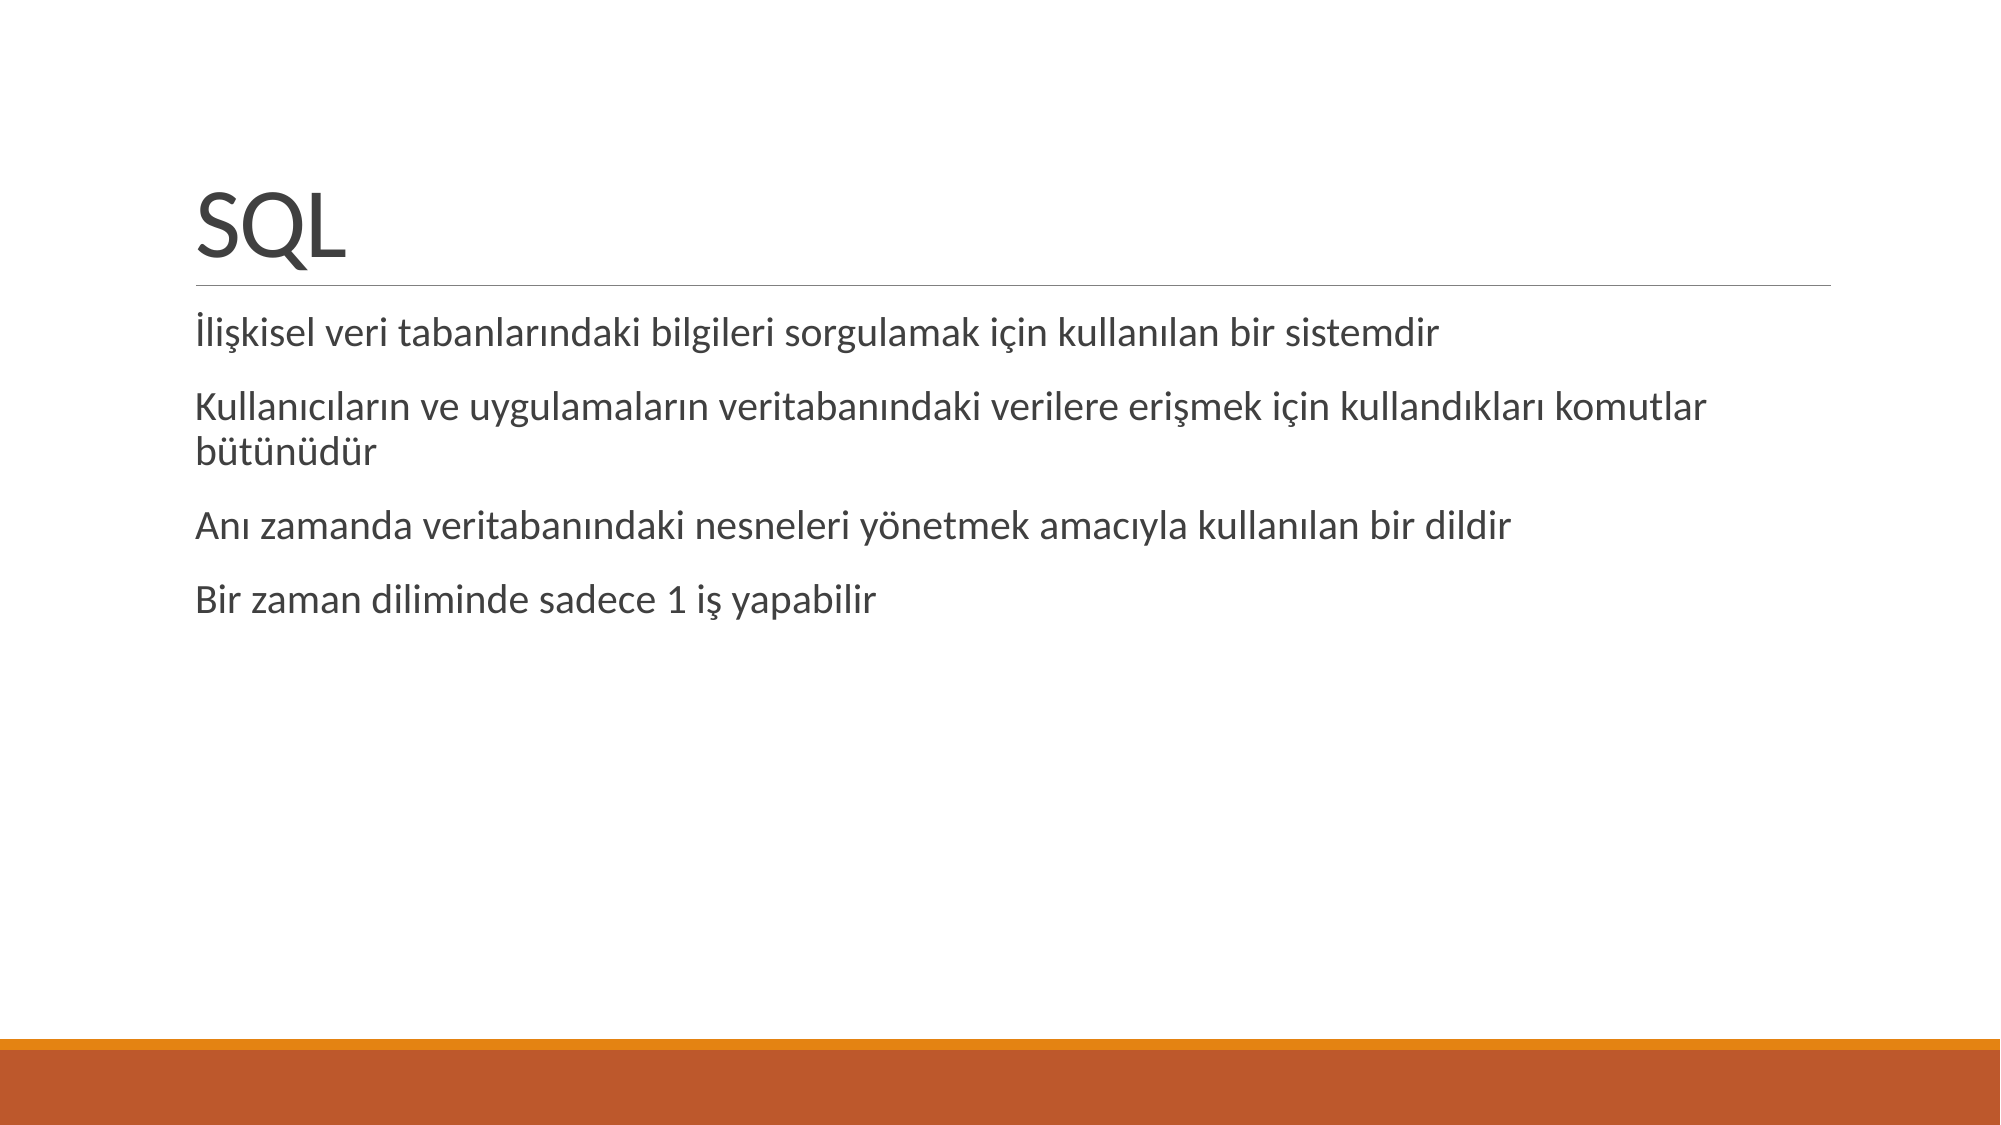

# SQL
İlişkisel veri tabanlarındaki bilgileri sorgulamak için kullanılan bir sistemdir
Kullanıcıların ve uygulamaların veritabanındaki verilere erişmek için kullandıkları komutlar bütünüdür
Anı zamanda veritabanındaki nesneleri yönetmek amacıyla kullanılan bir dildir
Bir zaman diliminde sadece 1 iş yapabilir